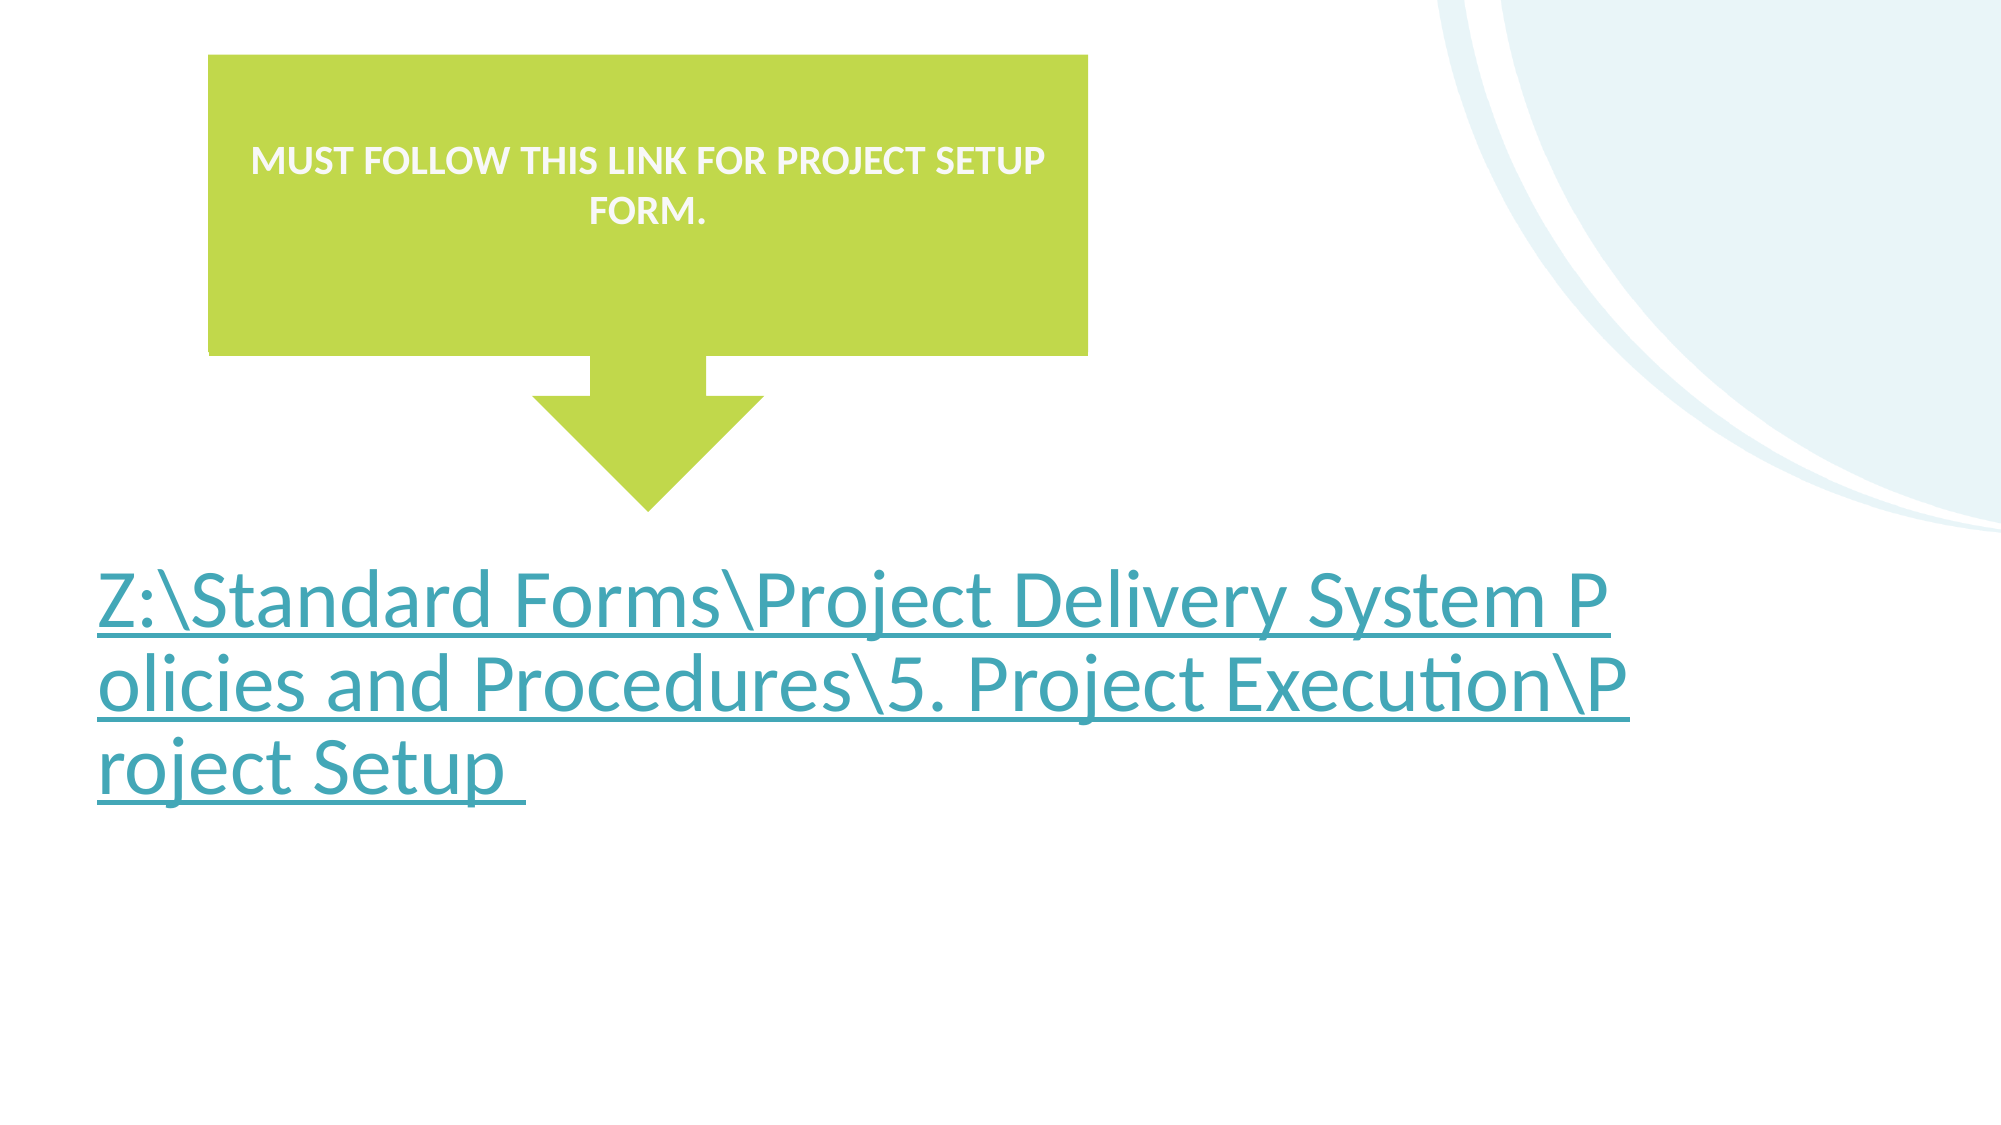

MUST FOLLOW THIS LINK FOR PROJECT SETUP FORM.

Z:\Standard Forms\Project Delivery System Policies and Procedures\5. Project Execution\Project Setup